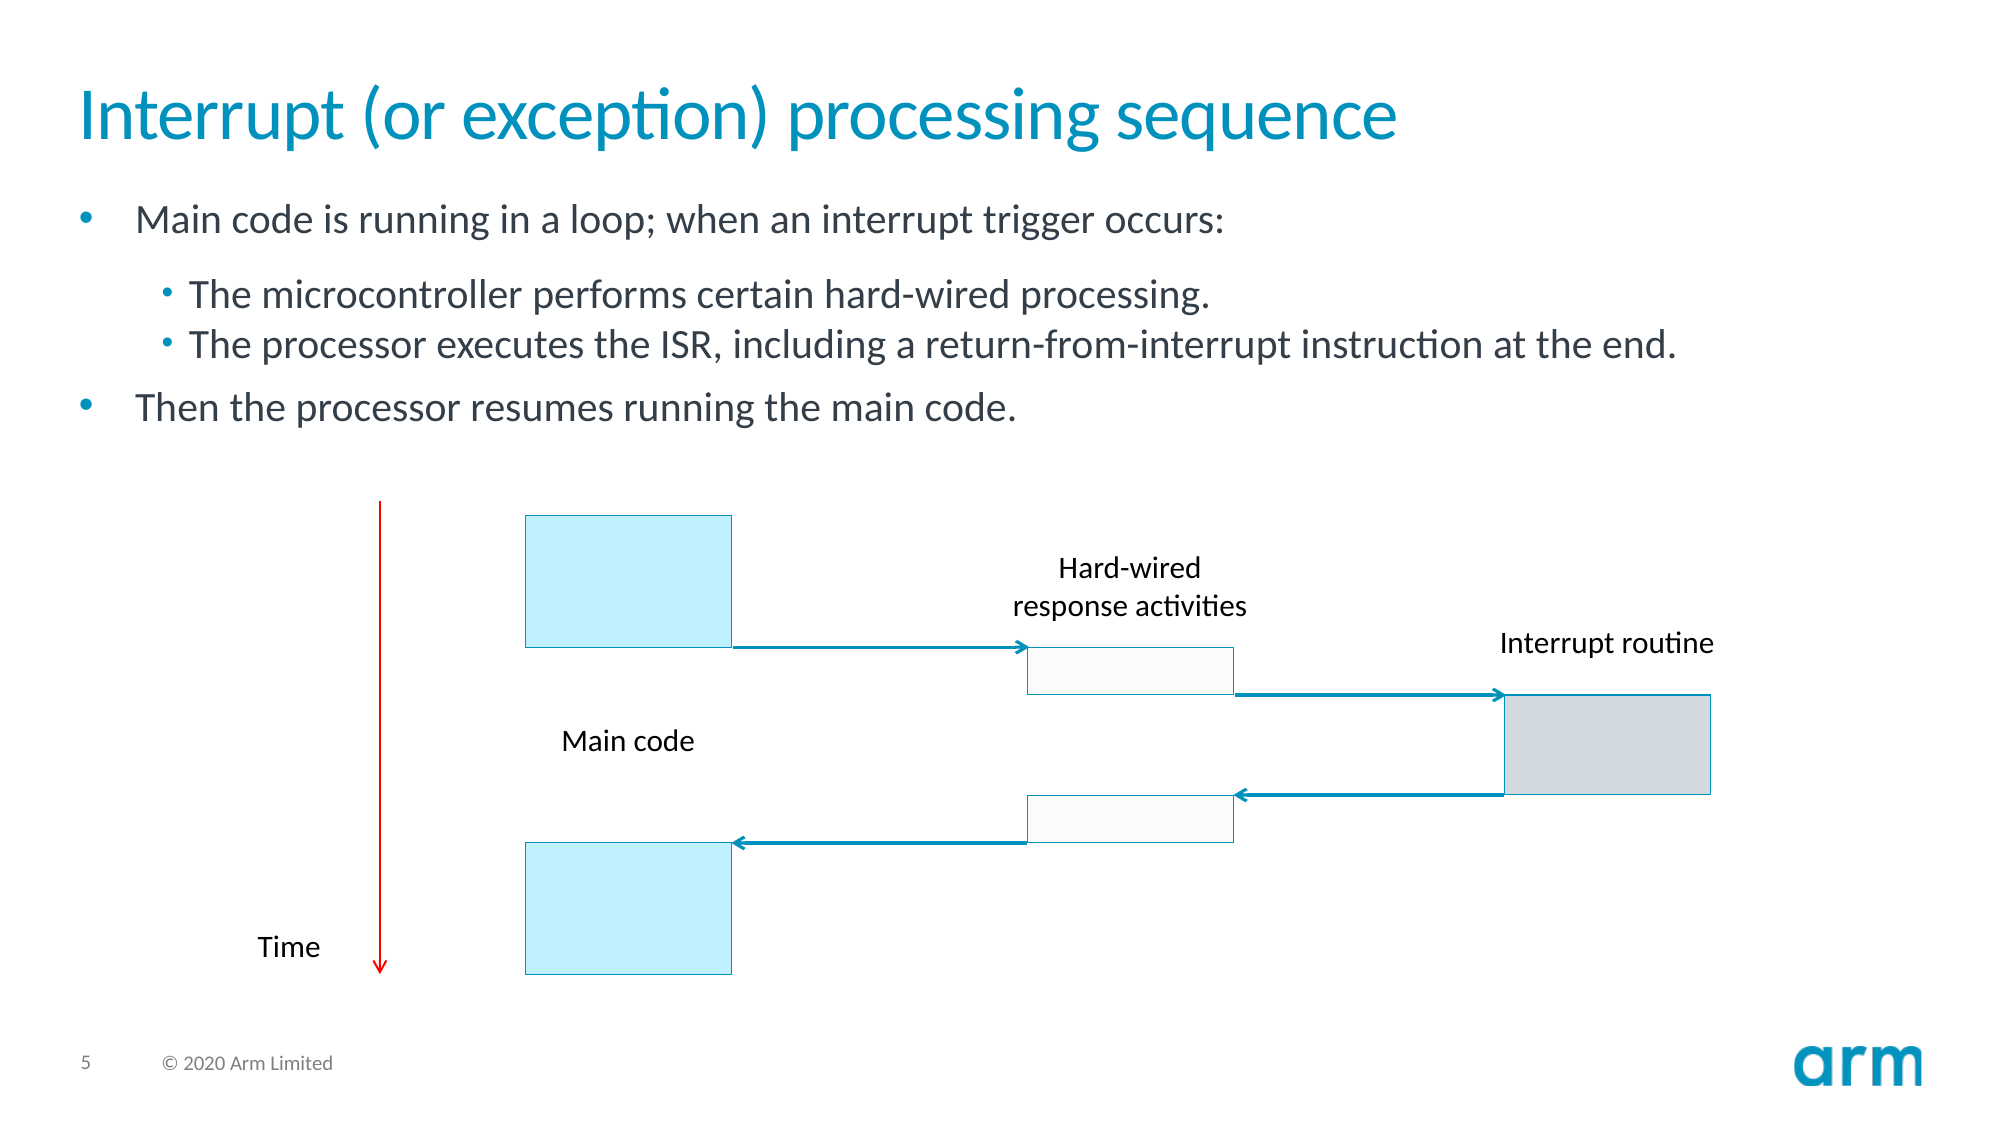

# Interrupt (or exception) processing sequence
Main code is running in a loop; when an interrupt trigger occurs:
The microcontroller performs certain hard-wired processing.
The processor executes the ISR, including a return-from-interrupt instruction at the end.
Then the processor resumes running the main code.

Hard-wired
response activities
Interrupt routine

Main code

Time